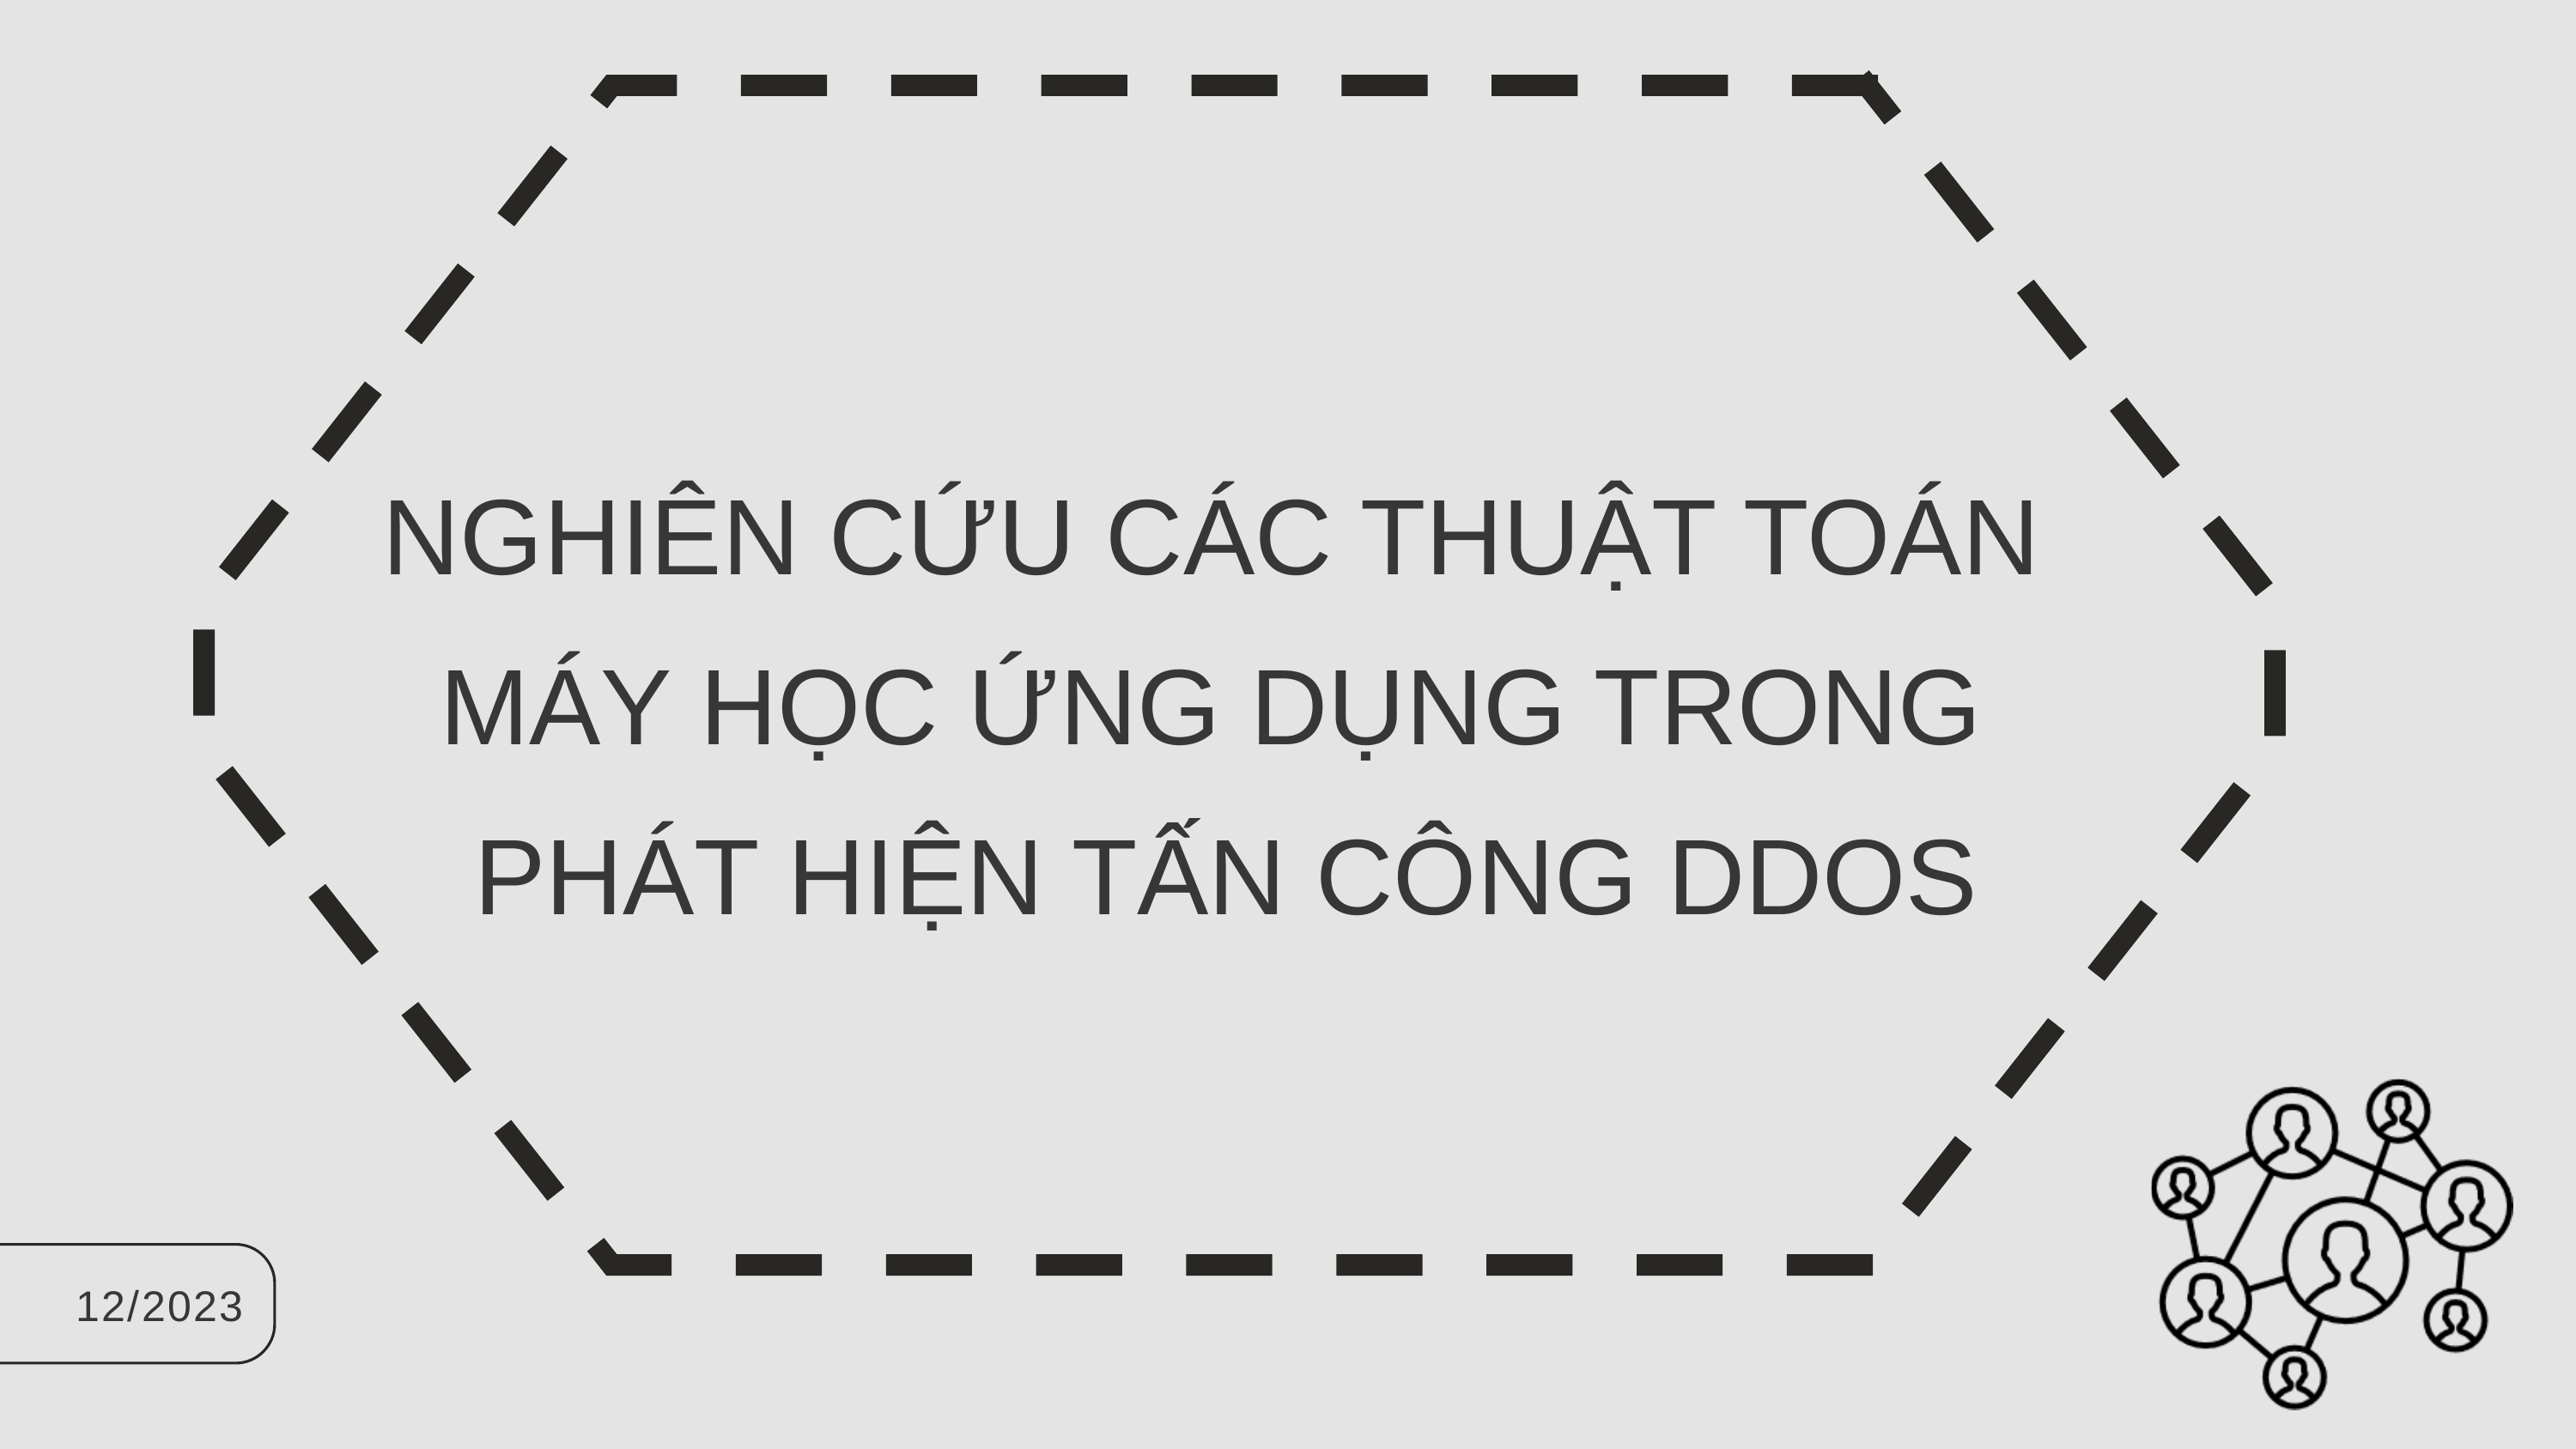

NGHIÊN CỨU CÁC THUẬT TOÁN
MÁY HỌC ỨNG DỤNG TRONG
PHÁT HIỆN TẤN CÔNG DDOS

12/2023